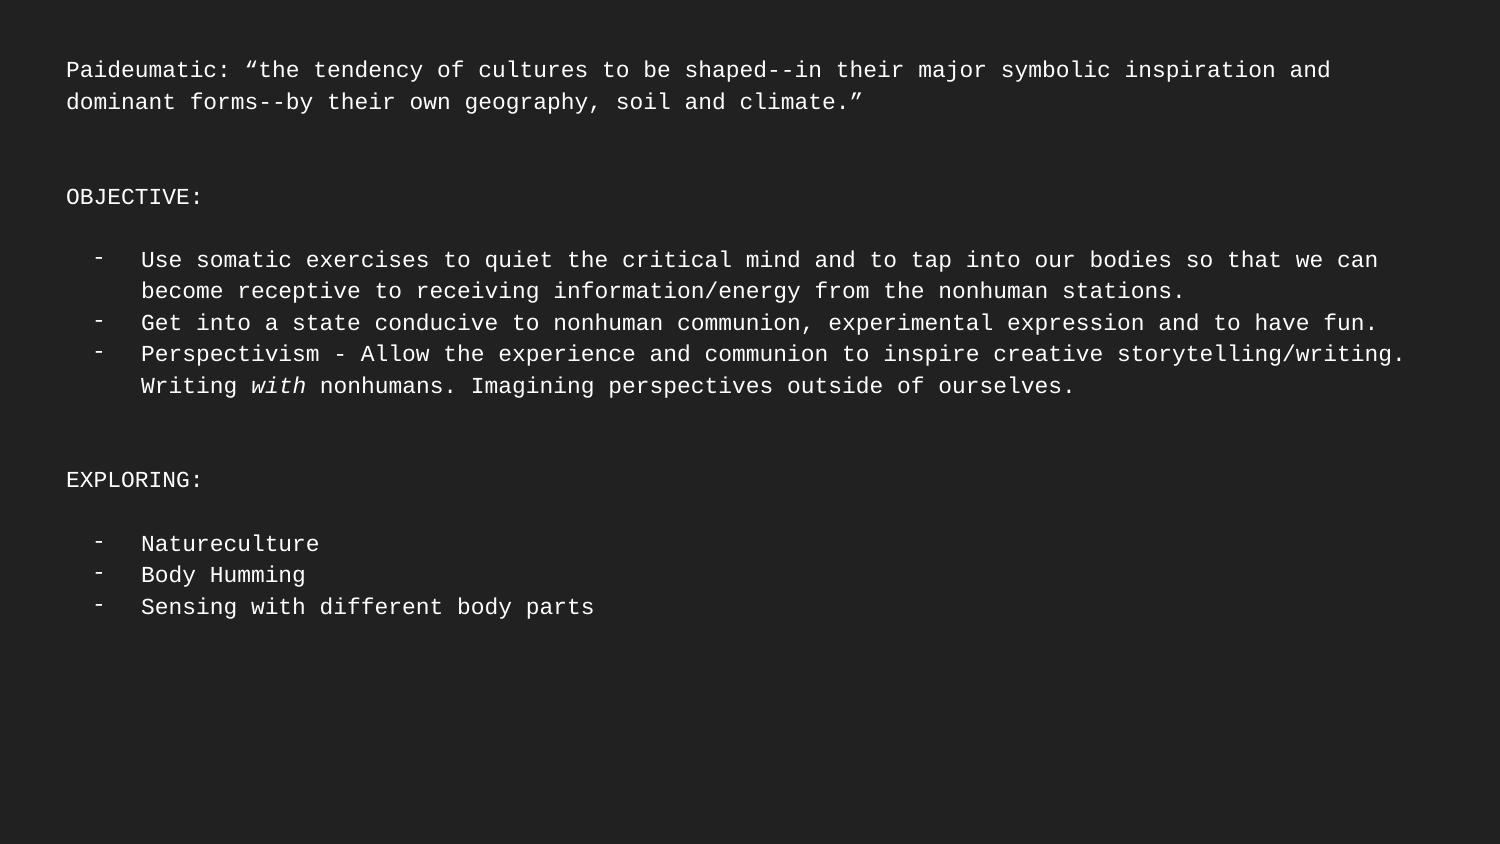

Paideumatic: “the tendency of cultures to be shaped--in their major symbolic inspiration and dominant forms--by their own geography, soil and climate.”

OBJECTIVE:

Use somatic exercises to quiet the critical mind and to tap into our bodies so that we can become receptive to receiving information/energy from the nonhuman stations.
Get into a state conducive to nonhuman communion, experimental expression and to have fun.
Perspectivism - Allow the experience and communion to inspire creative storytelling/writing. Writing with nonhumans. Imagining perspectives outside of ourselves.

EXPLORING:

Natureculture
Body Humming
Sensing with different body parts